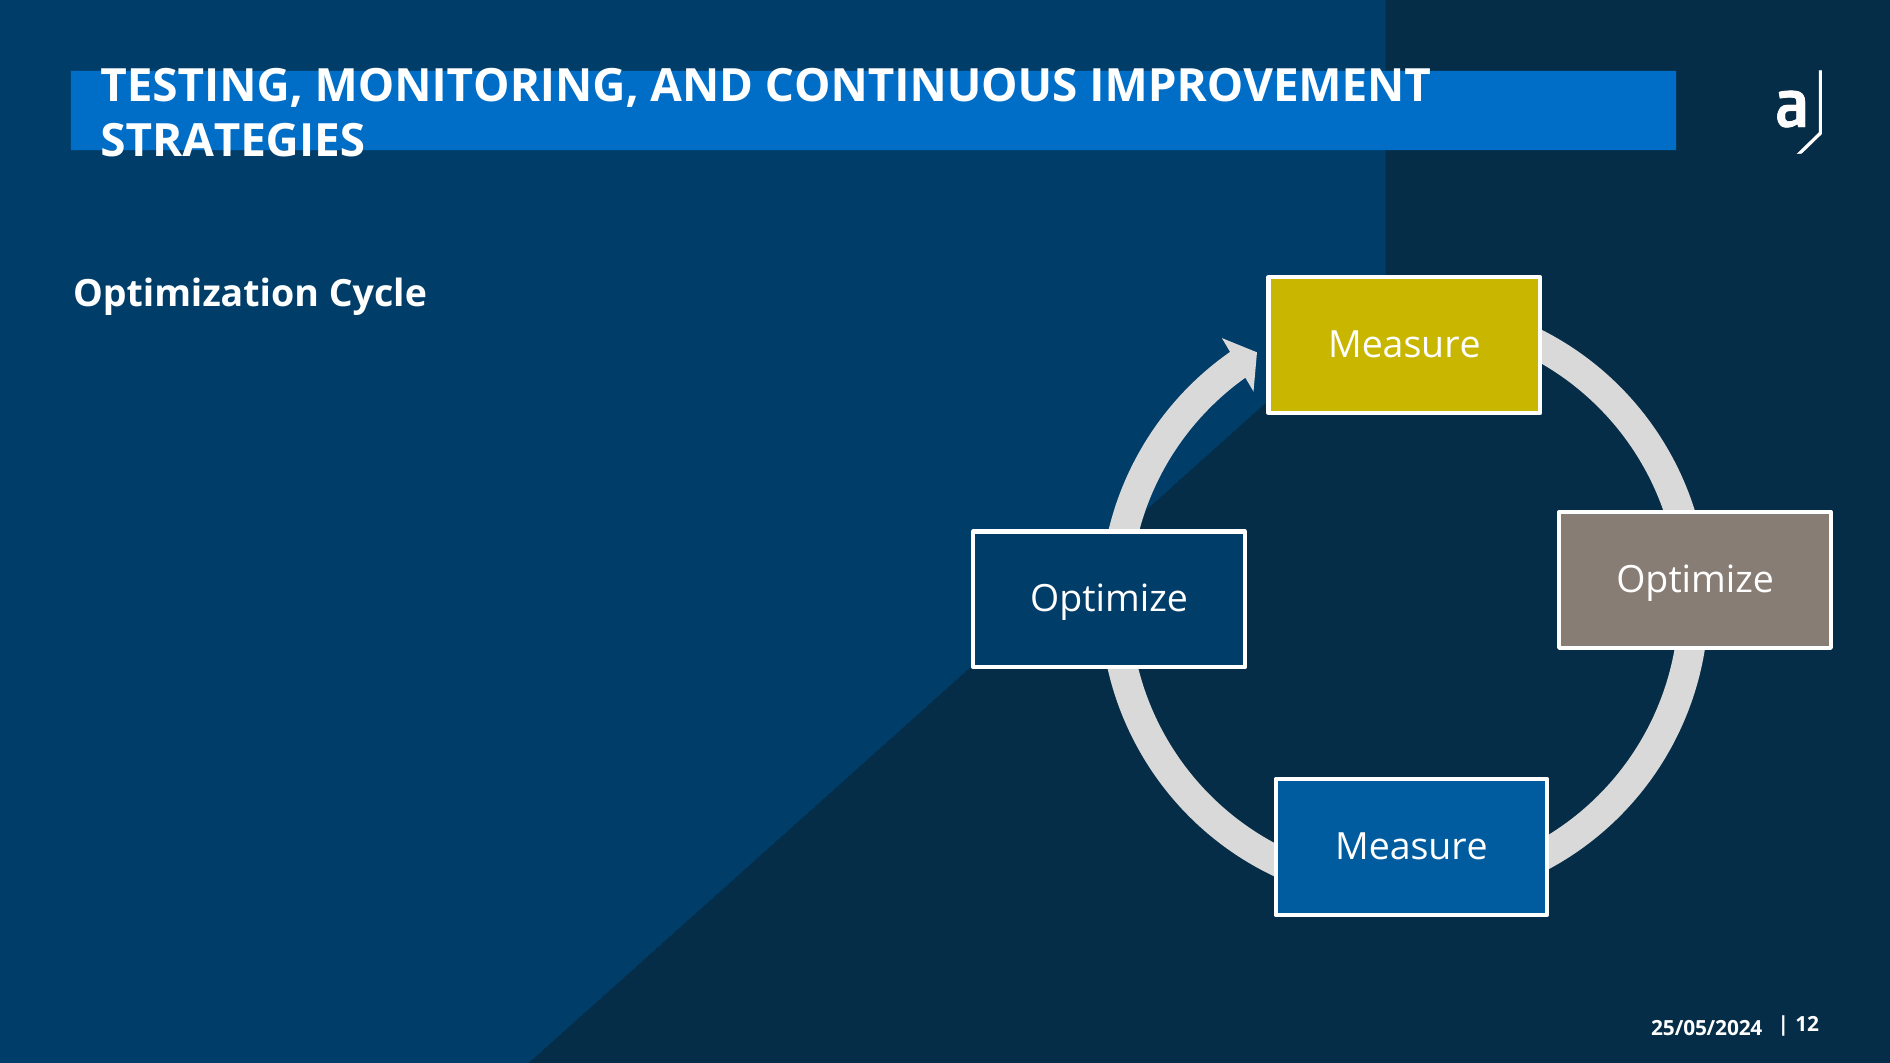

# Testing, Monitoring, and Continuous Improvement Strategies
Measure
Optimize
Measure
Optimize
Optimization Cycle
25/05/2024
|	12